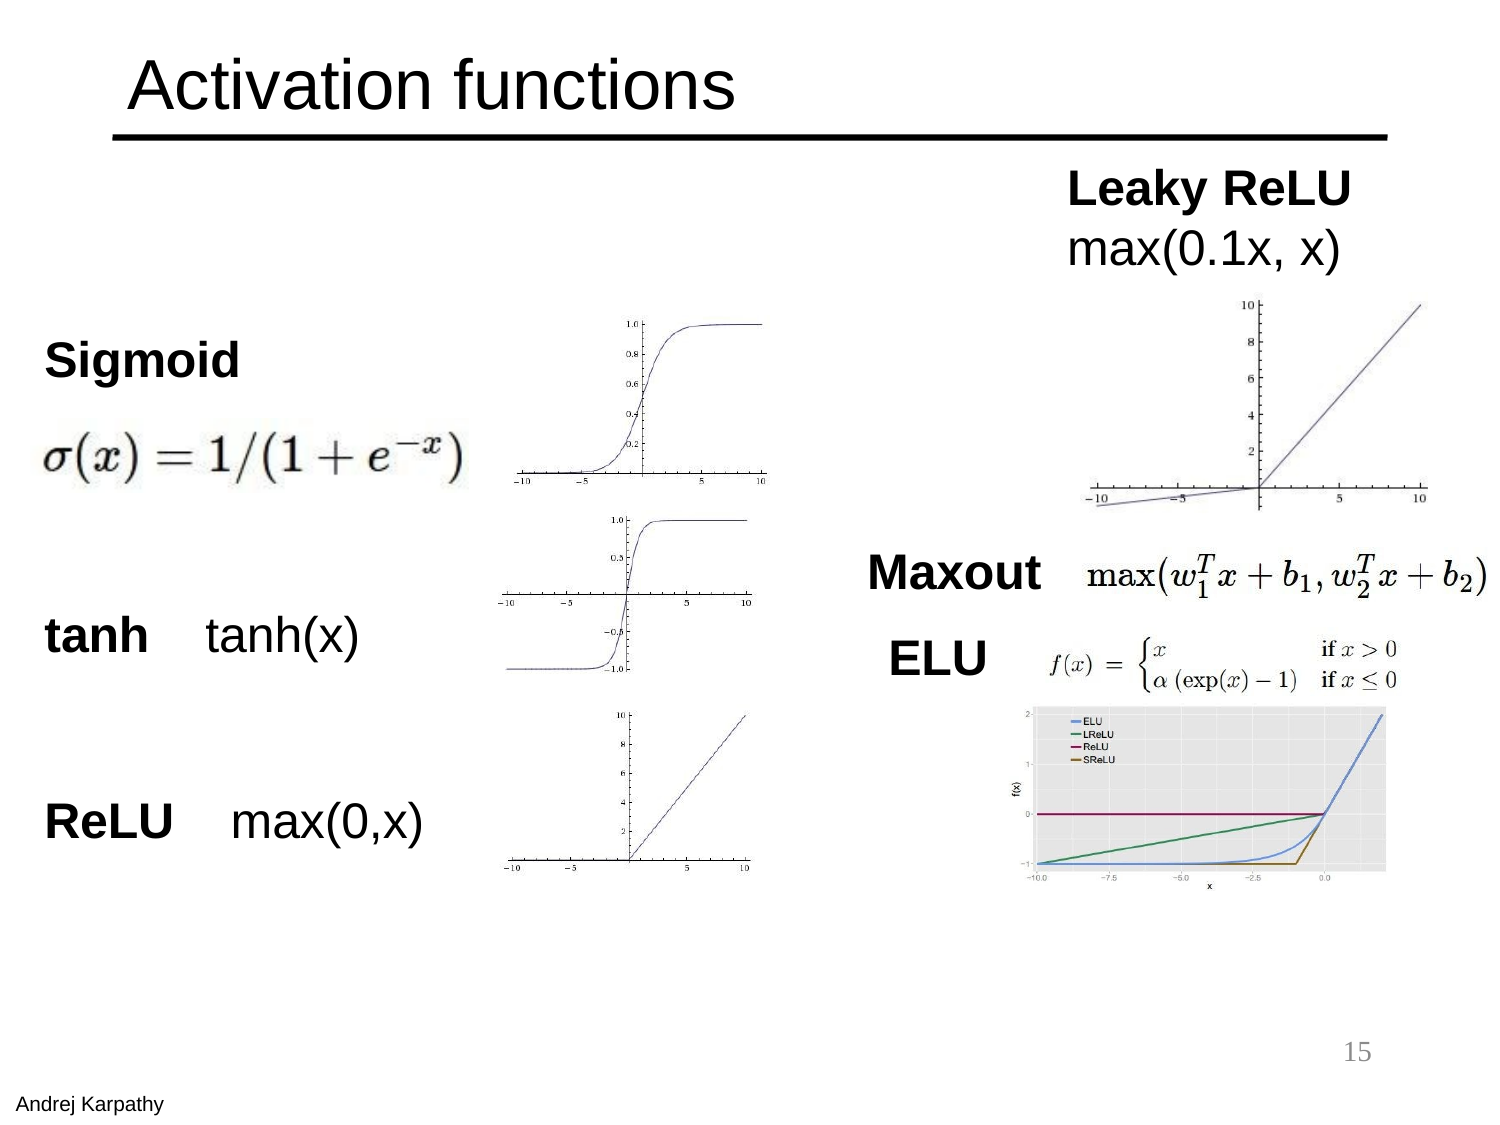

Activation functions
# Leaky ReLU
max(0.1x, x)

Sigmoid

Maxout  ELU

tanh
tanh(x)

ReLU
max(0,x)
15
Andrej Karpathy